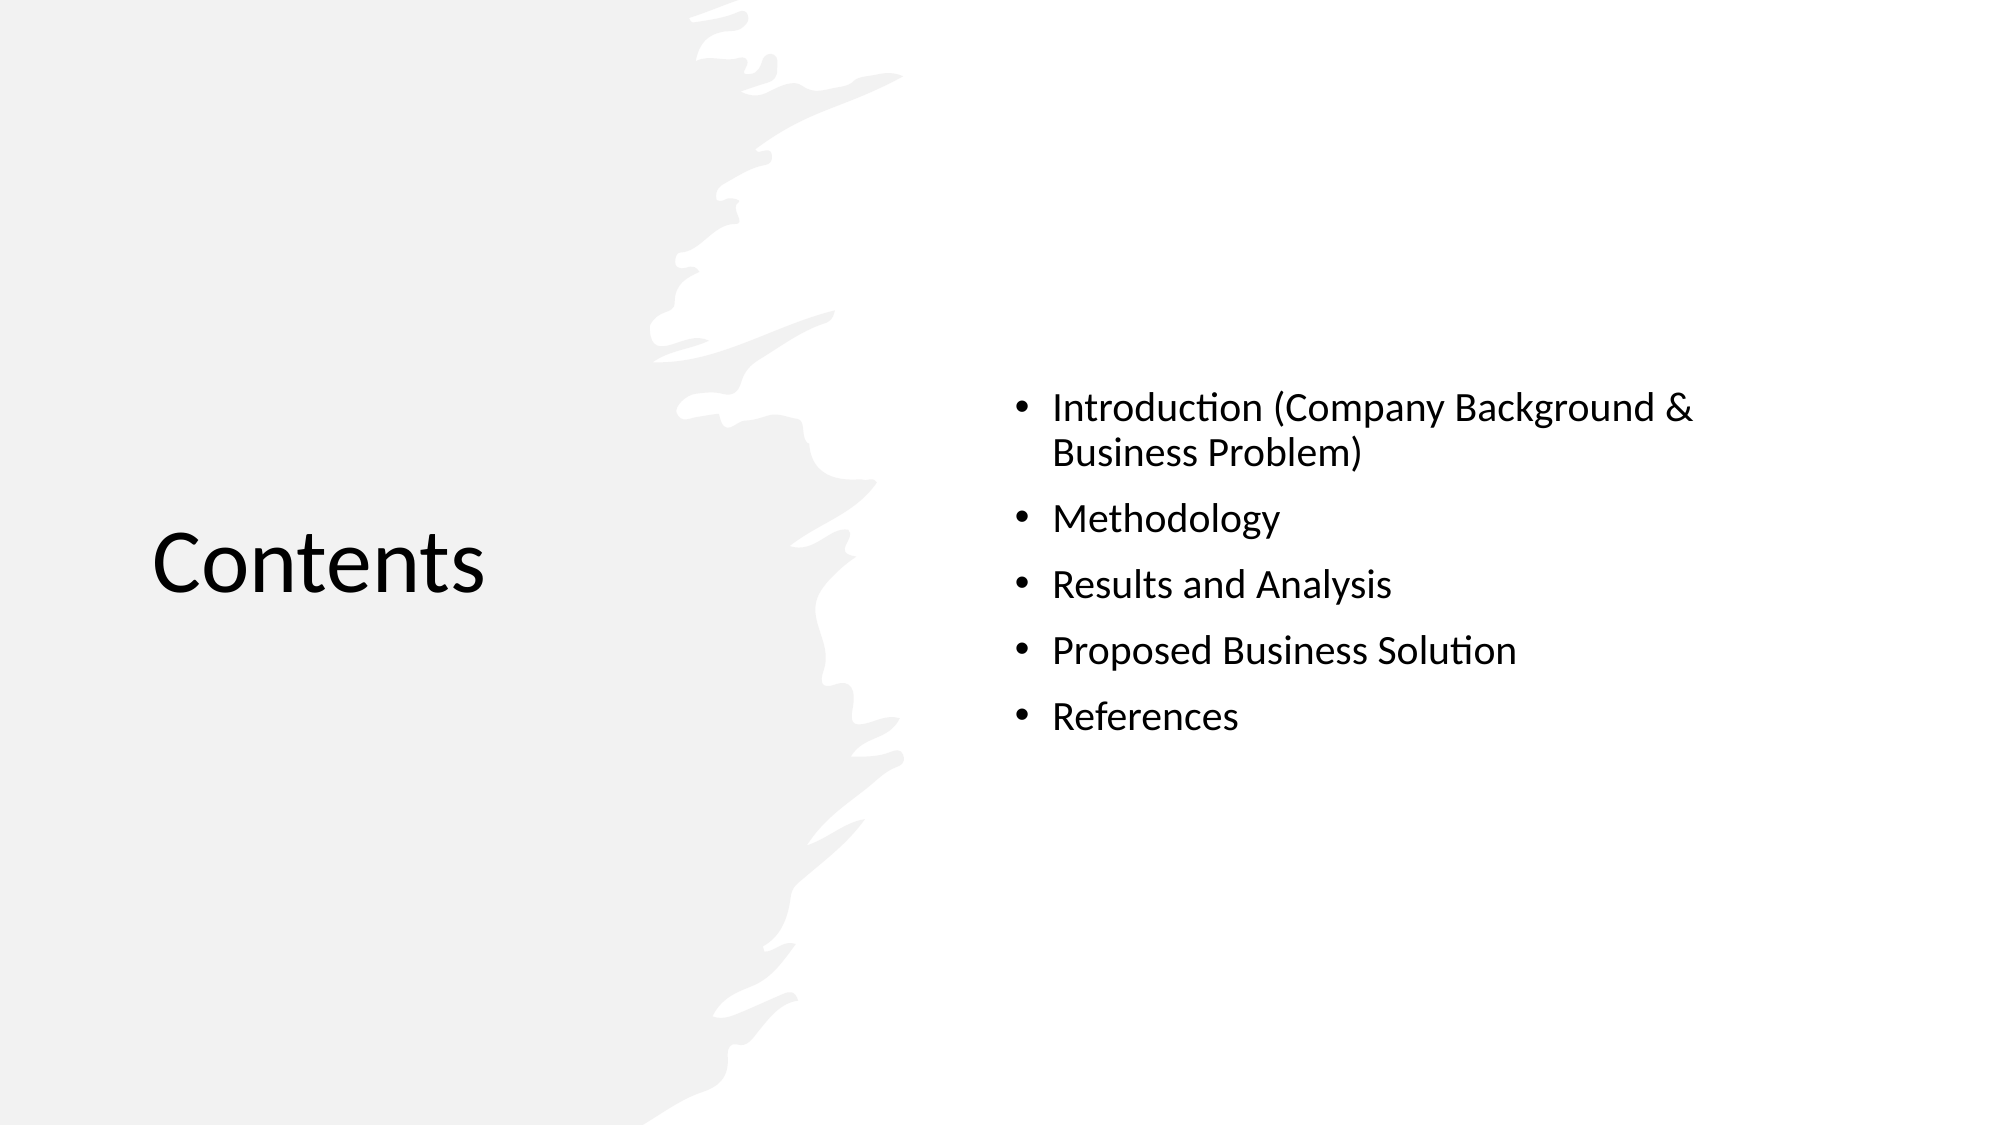

# Contents
Introduction (Company Background & Business Problem)
Methodology
Results and Analysis
Proposed Business Solution
References